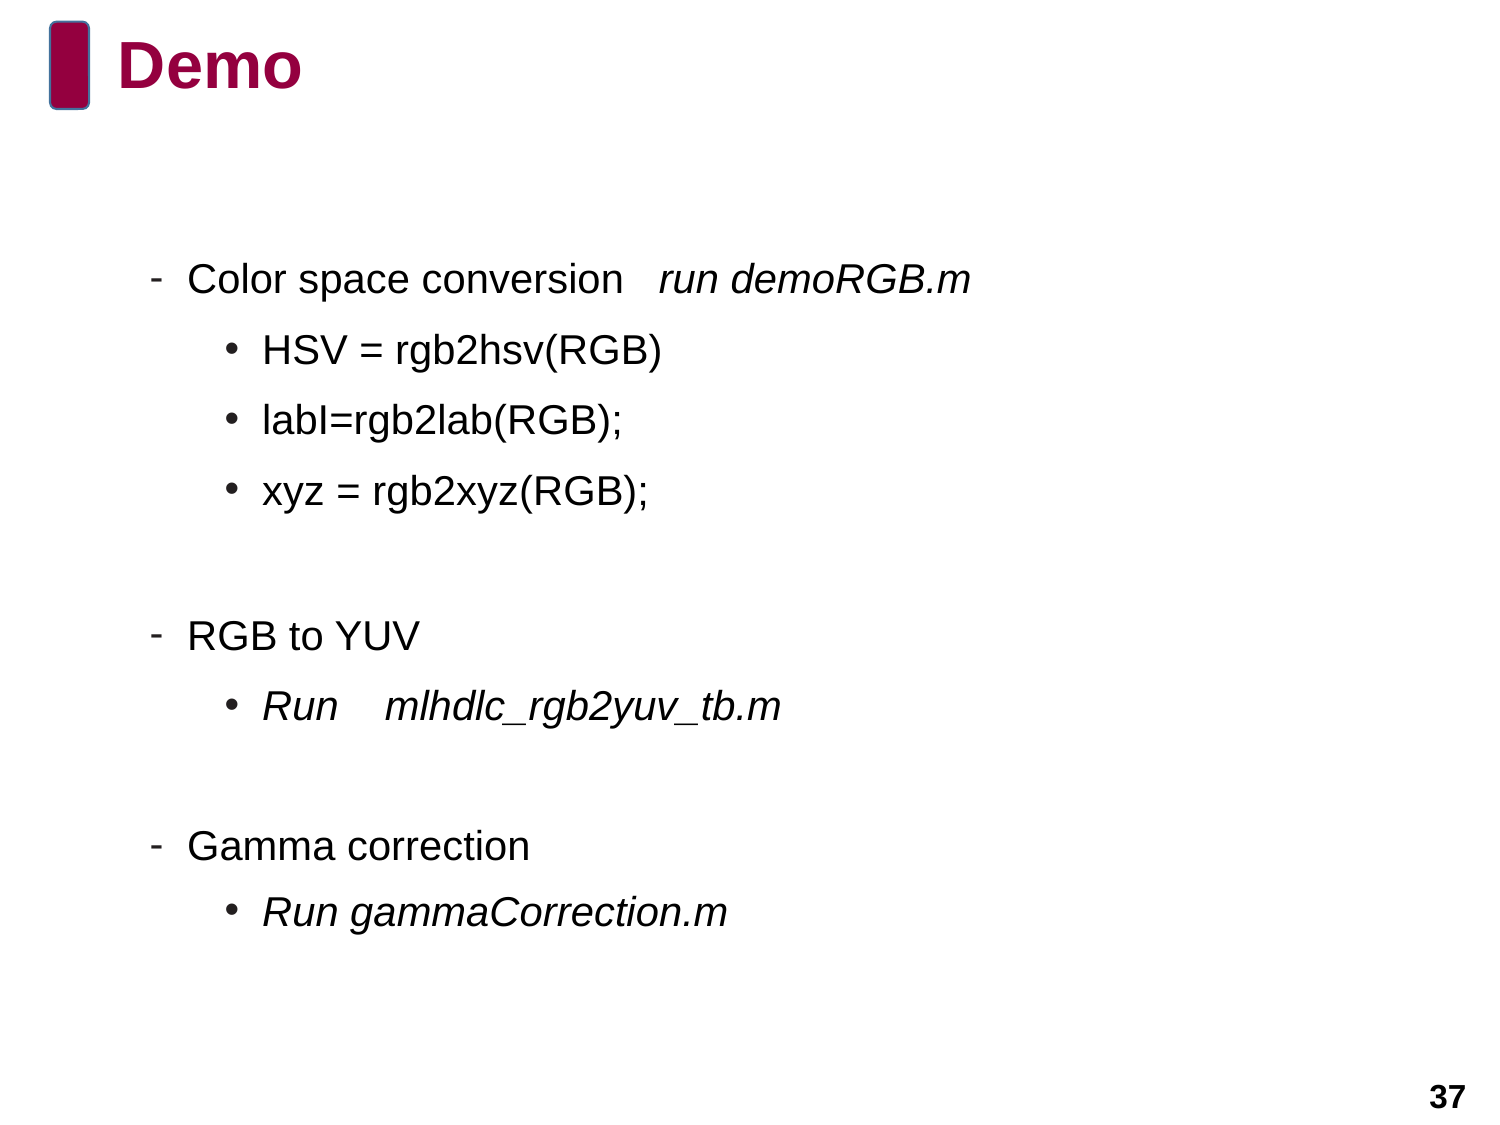

# Demo

Color space conversion   run demoRGB.m
HSV = rgb2hsv(RGB)
labI=rgb2lab(RGB);
xyz = rgb2xyz(RGB);

RGB to YUV
Run    mlhdlc_rgb2yuv_tb.m

Gamma correction
Run gammaCorrection.m

37